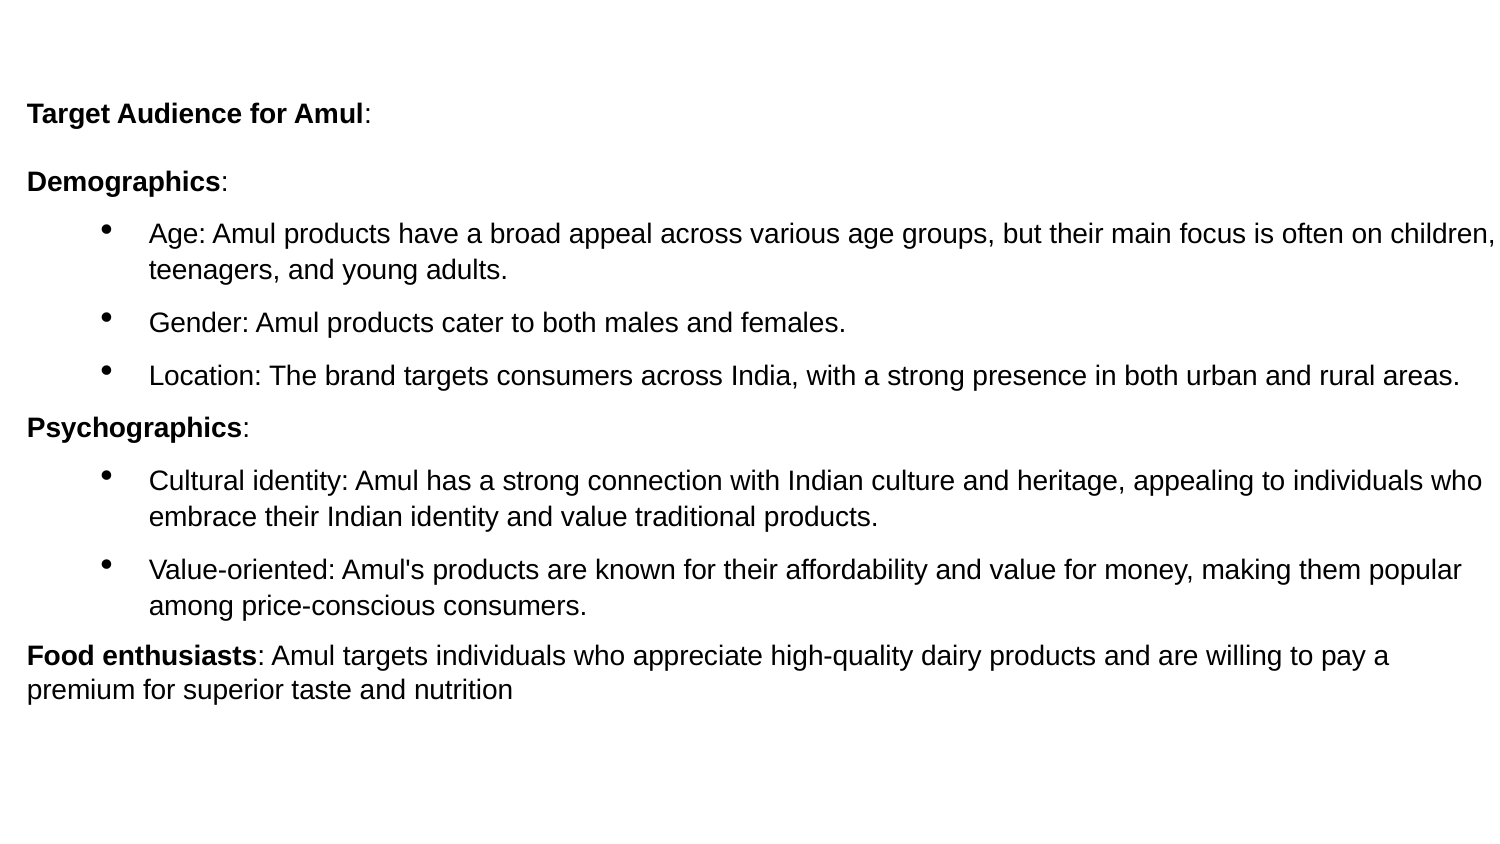

Target Audience for Amul:
Demographics:
Age: Amul products have a broad appeal across various age groups, but their main focus is often on children, teenagers, and young adults.
Gender: Amul products cater to both males and females.
Location: The brand targets consumers across India, with a strong presence in both urban and rural areas.
Psychographics:
Cultural identity: Amul has a strong connection with Indian culture and heritage, appealing to individuals who embrace their Indian identity and value traditional products.
Value-oriented: Amul's products are known for their affordability and value for money, making them popular among price-conscious consumers.
Food enthusiasts: Amul targets individuals who appreciate high-quality dairy products and are willing to pay a premium for superior taste and nutrition